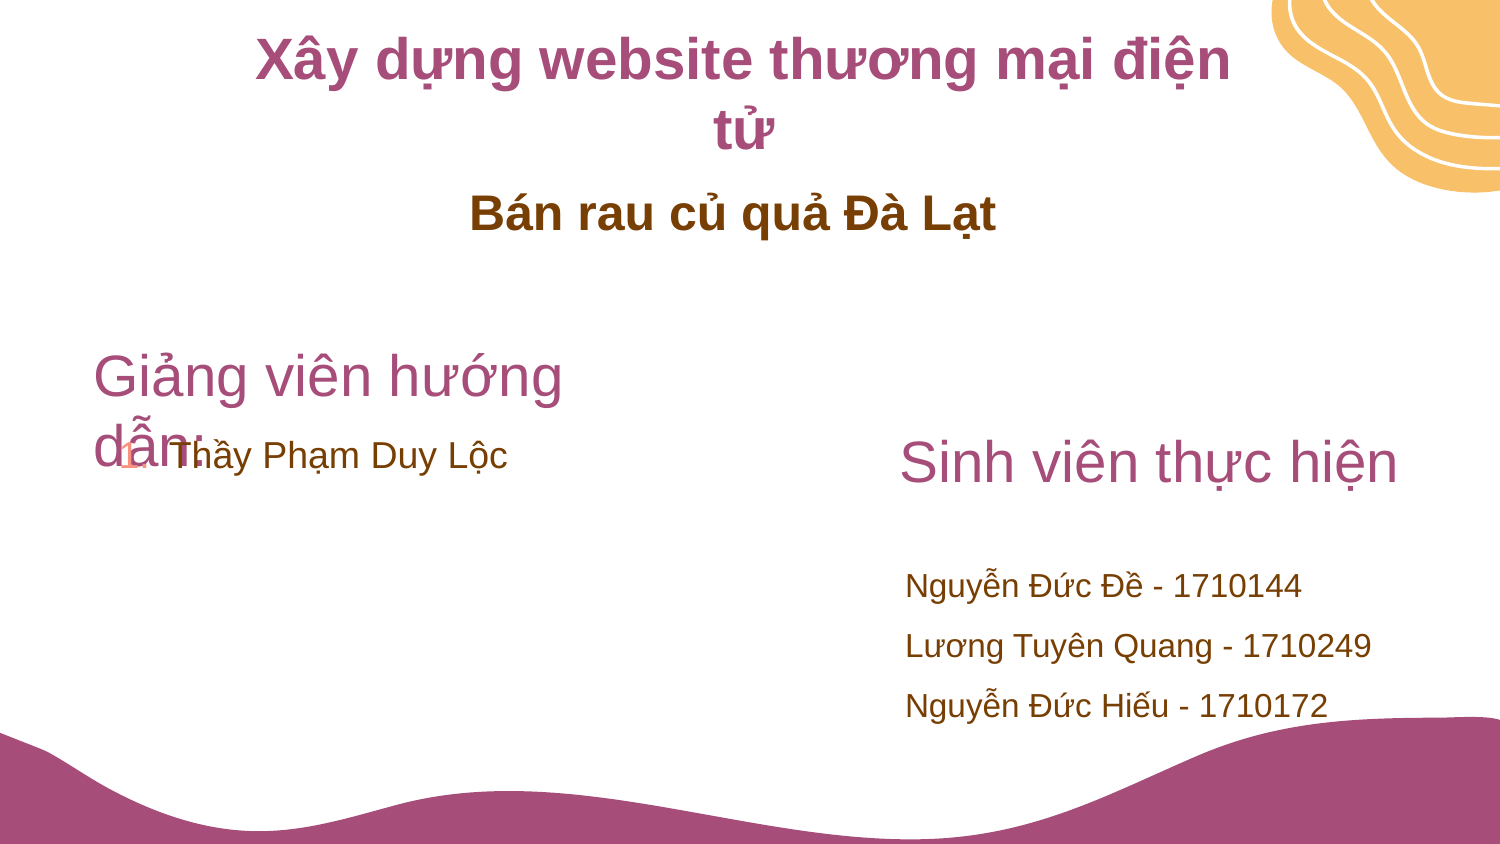

Xây dựng website thương mại điện tử
Bán rau củ quả Đà Lạt
# Giảng viên hướng dẫn:
Thầy Phạm Duy Lộc
Sinh viên thực hiện
Nguyễn Đức Đề - 1710144
Lương Tuyên Quang - 1710249
Nguyễn Đức Hiếu - 1710172